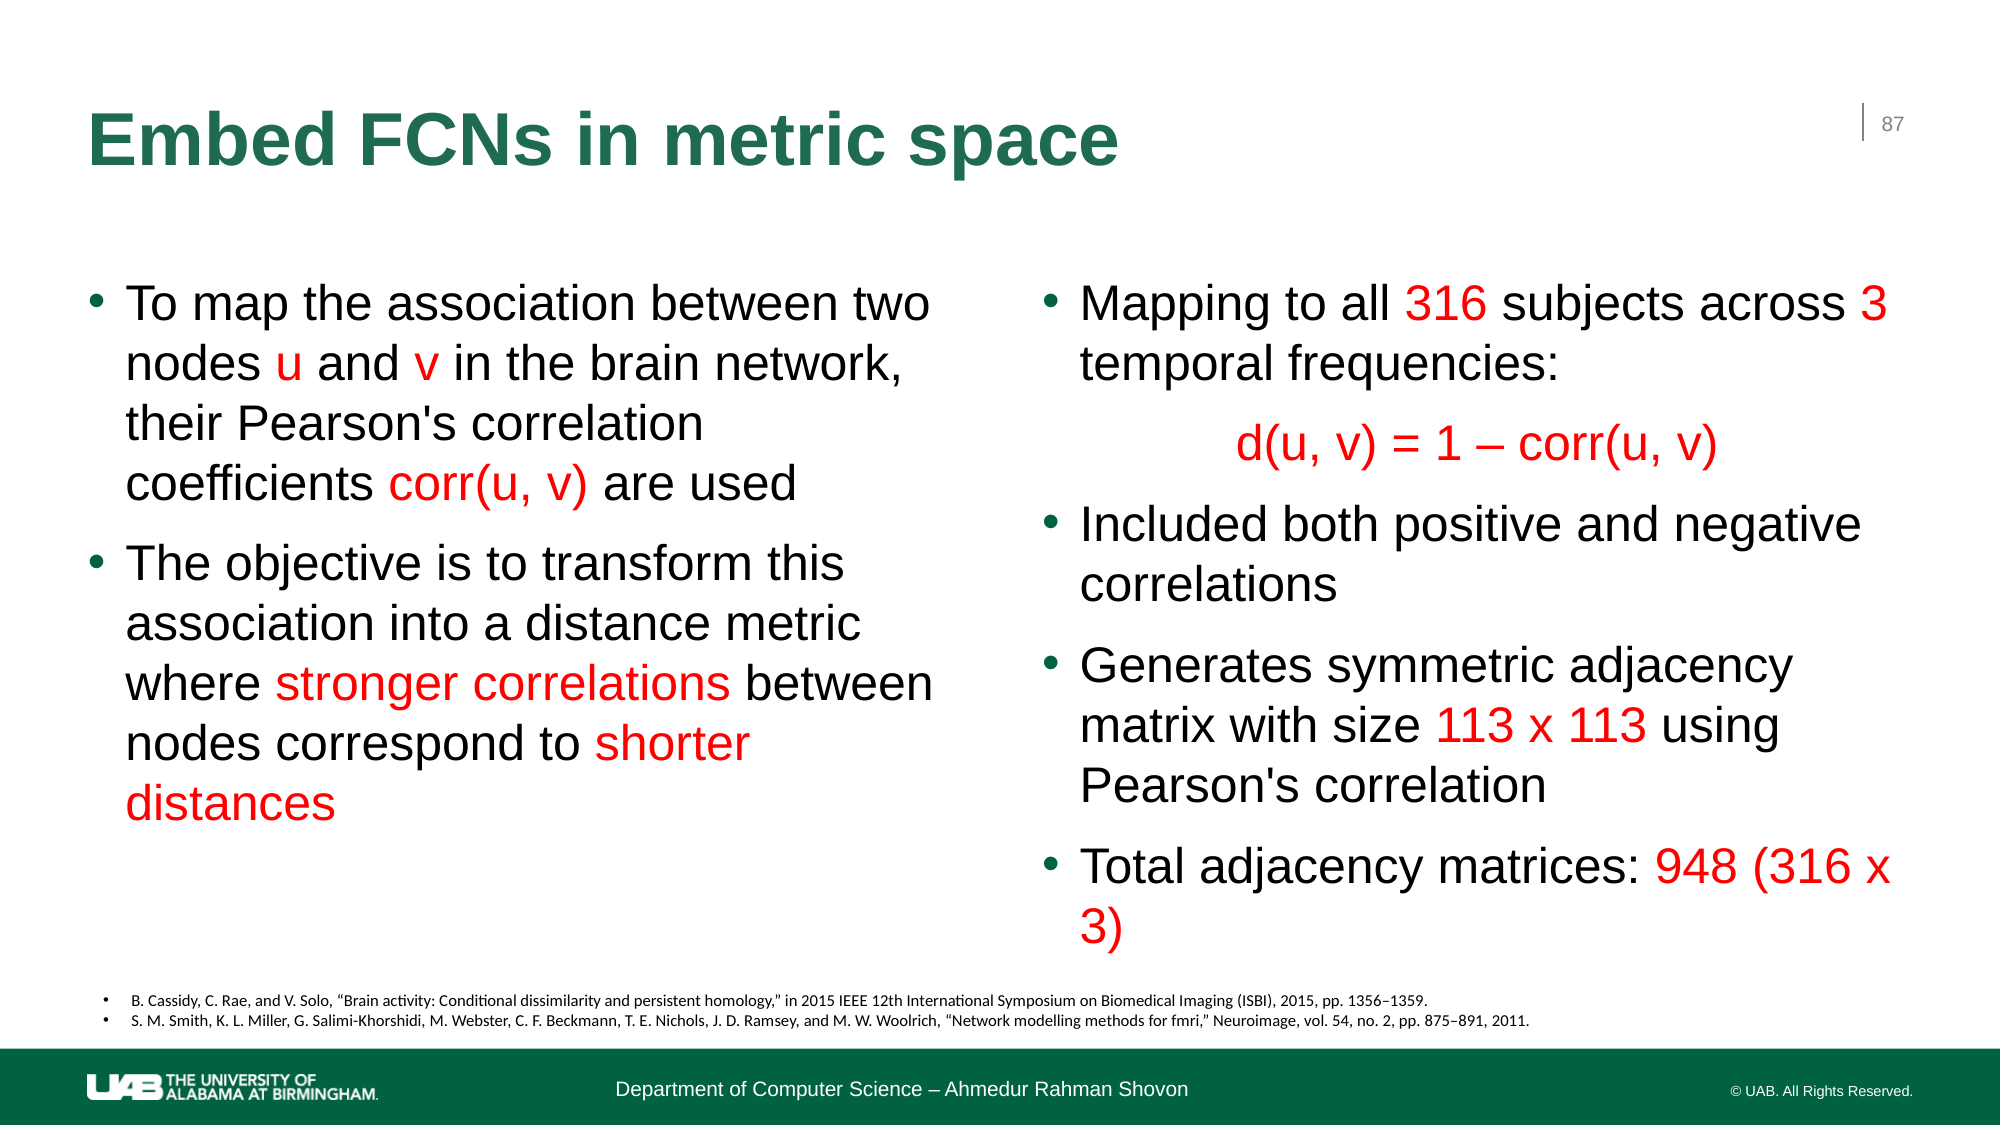

# Embed FCNs in metric space
87
To map the association between two nodes u and v in the brain network, their Pearson's correlation coefficients corr(u, v) are used
The objective is to transform this association into a distance metric where stronger correlations between nodes correspond to shorter distances
Mapping to all 316 subjects across 3 temporal frequencies:
d(u, v) = 1 – corr(u, v)
Included both positive and negative correlations
Generates symmetric adjacency matrix with size 113 x 113 using Pearson's correlation
Total adjacency matrices: 948 (316 x 3)
B. Cassidy, C. Rae, and V. Solo, “Brain activity: Conditional dissimilarity and persistent homology,” in 2015 IEEE 12th International Symposium on Biomedical Imaging (ISBI), 2015, pp. 1356–1359.
S. M. Smith, K. L. Miller, G. Salimi-Khorshidi, M. Webster, C. F. Beckmann, T. E. Nichols, J. D. Ramsey, and M. W. Woolrich, “Network modelling methods for fmri,” Neuroimage, vol. 54, no. 2, pp. 875–891, 2011.
Department of Computer Science – Ahmedur Rahman Shovon